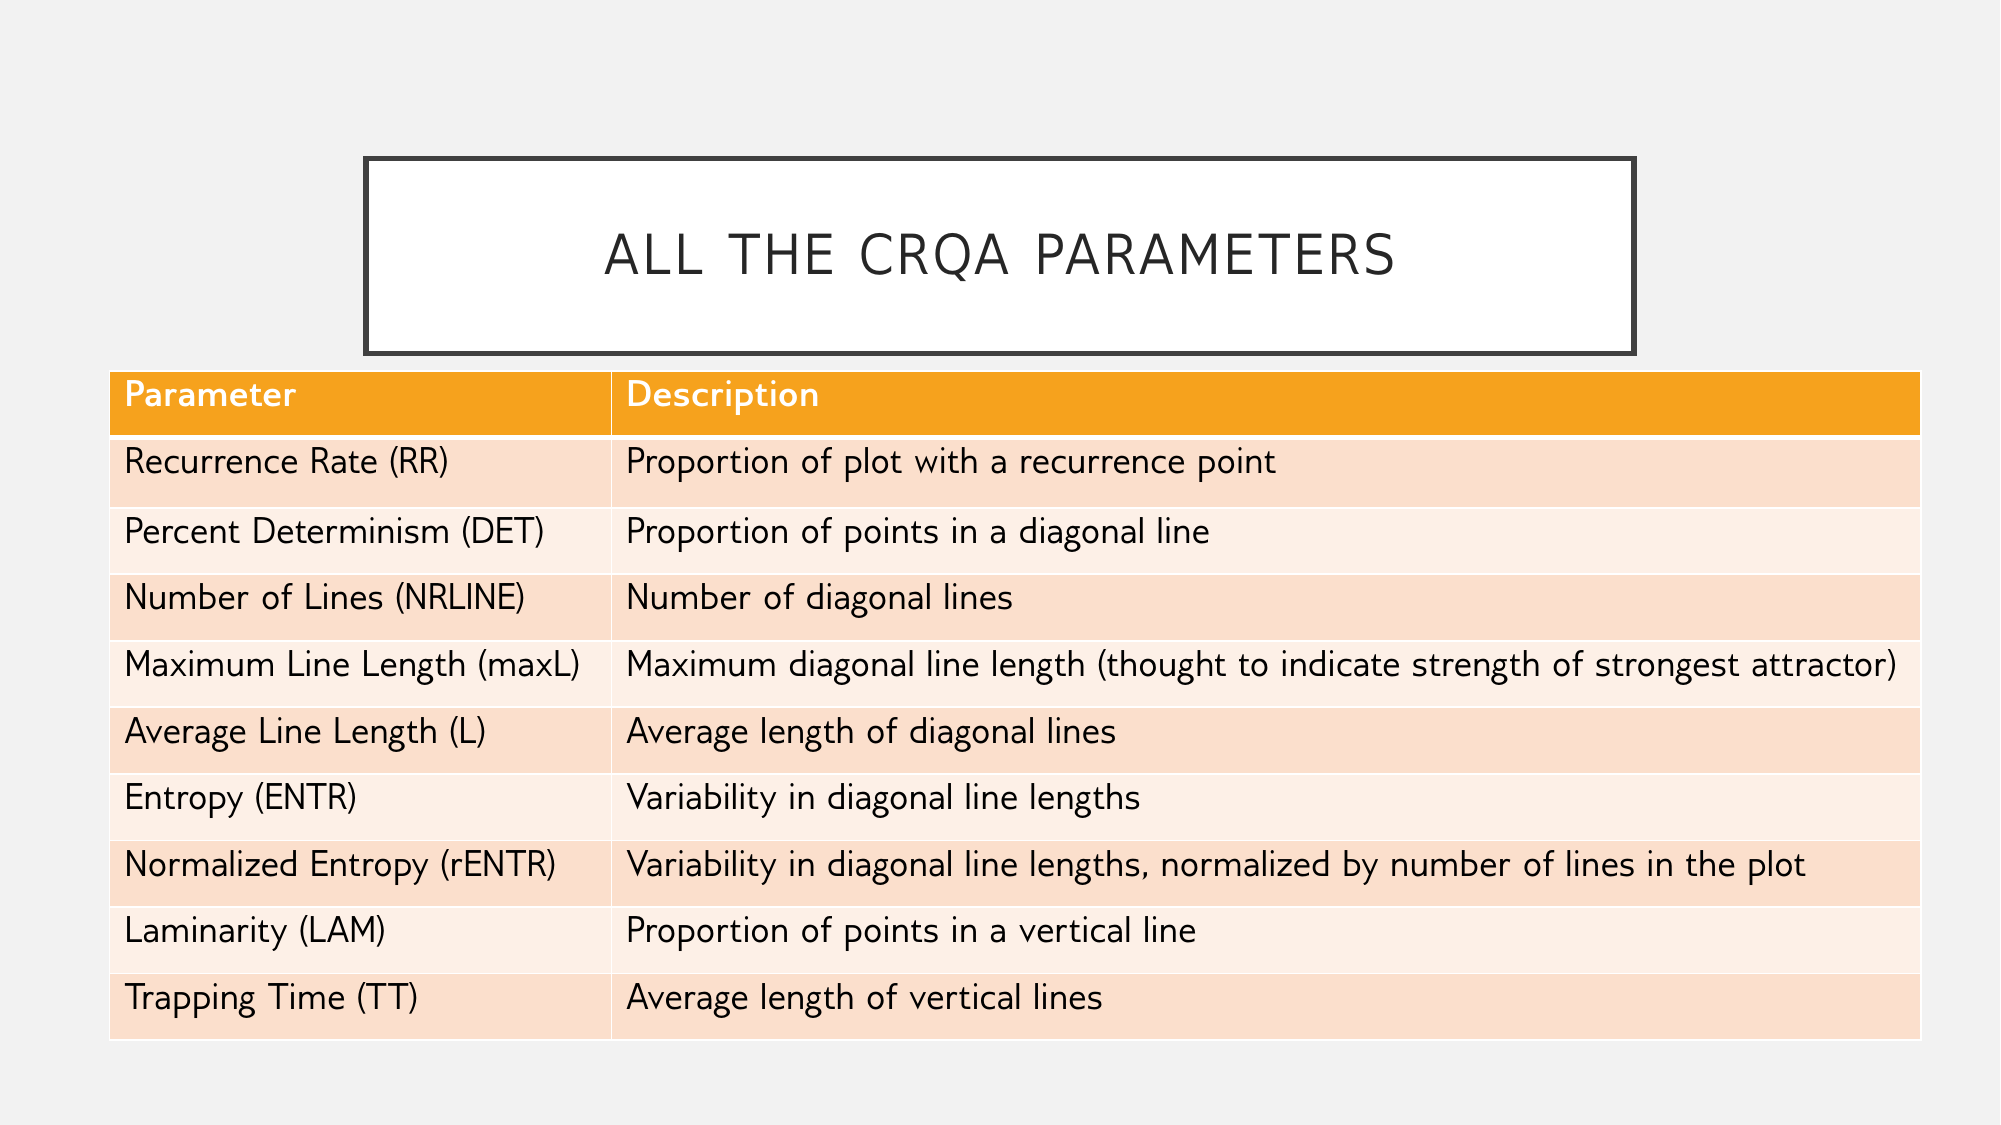

# All the CRQA Parameters
| Parameter | Description |
| --- | --- |
| Recurrence Rate (RR) | Proportion of plot with a recurrence point |
| Percent Determinism (DET) | Proportion of points in a diagonal line |
| Number of Lines (NRLINE) | Number of diagonal lines |
| Maximum Line Length (maxL) | Maximum diagonal line length (thought to indicate strength of strongest attractor) |
| Average Line Length (L) | Average length of diagonal lines |
| Entropy (ENTR) | Variability in diagonal line lengths |
| Normalized Entropy (rENTR) | Variability in diagonal line lengths, normalized by number of lines in the plot |
| Laminarity (LAM) | Proportion of points in a vertical line |
| Trapping Time (TT) | Average length of vertical lines |